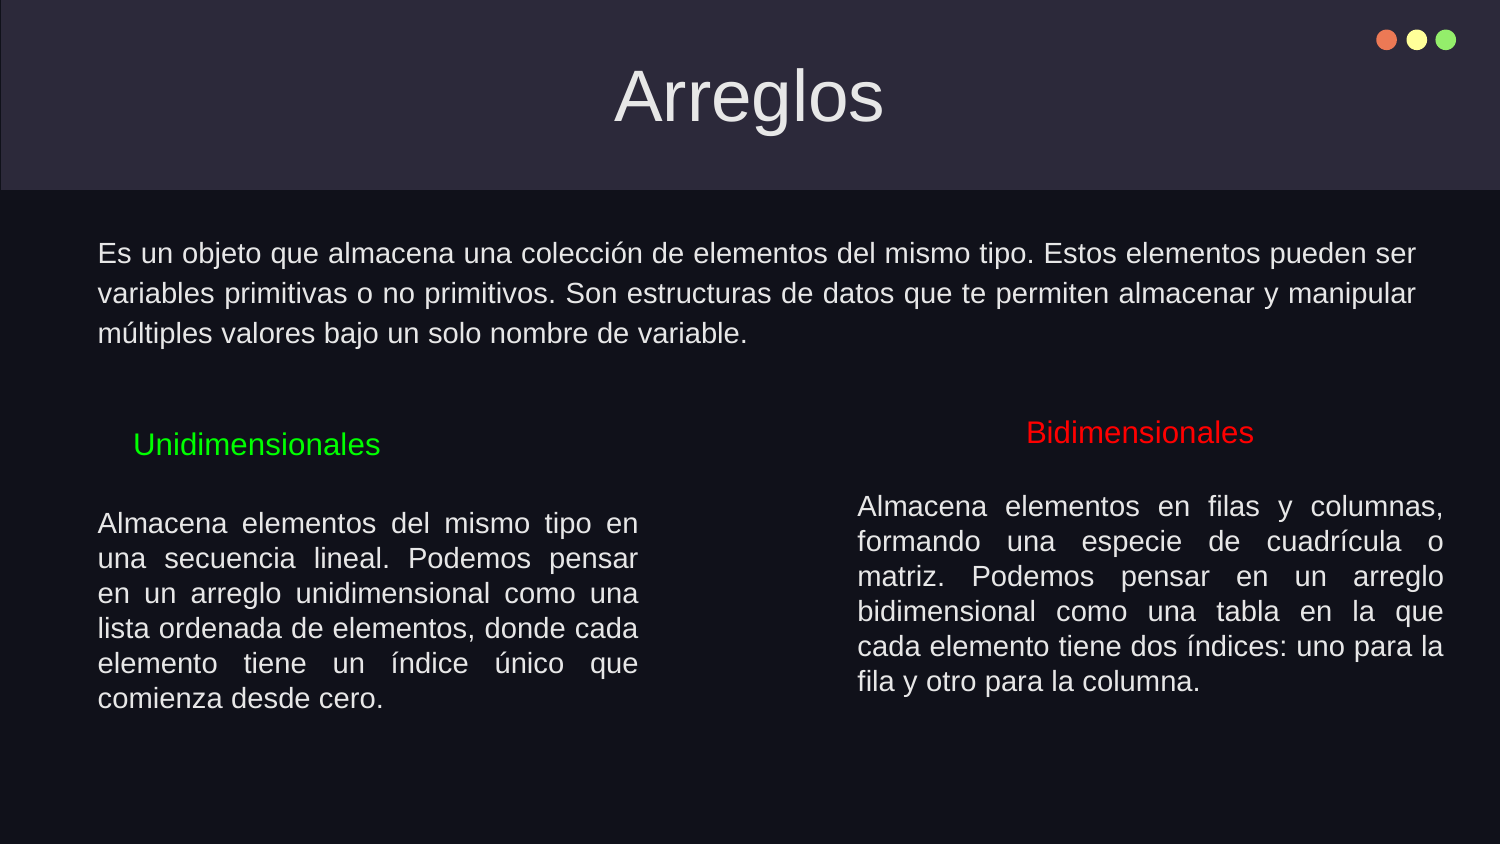

# Arreglos
Es un objeto que almacena una colección de elementos del mismo tipo. Estos elementos pueden ser variables primitivas o no primitivos. Son estructuras de datos que te permiten almacenar y manipular múltiples valores bajo un solo nombre de variable.
Bidimensionales
Unidimensionales
Almacena elementos en filas y columnas, formando una especie de cuadrícula o matriz. Podemos pensar en un arreglo bidimensional como una tabla en la que cada elemento tiene dos índices: uno para la fila y otro para la columna.
Almacena elementos del mismo tipo en una secuencia lineal. Podemos pensar en un arreglo unidimensional como una lista ordenada de elementos, donde cada elemento tiene un índice único que comienza desde cero.